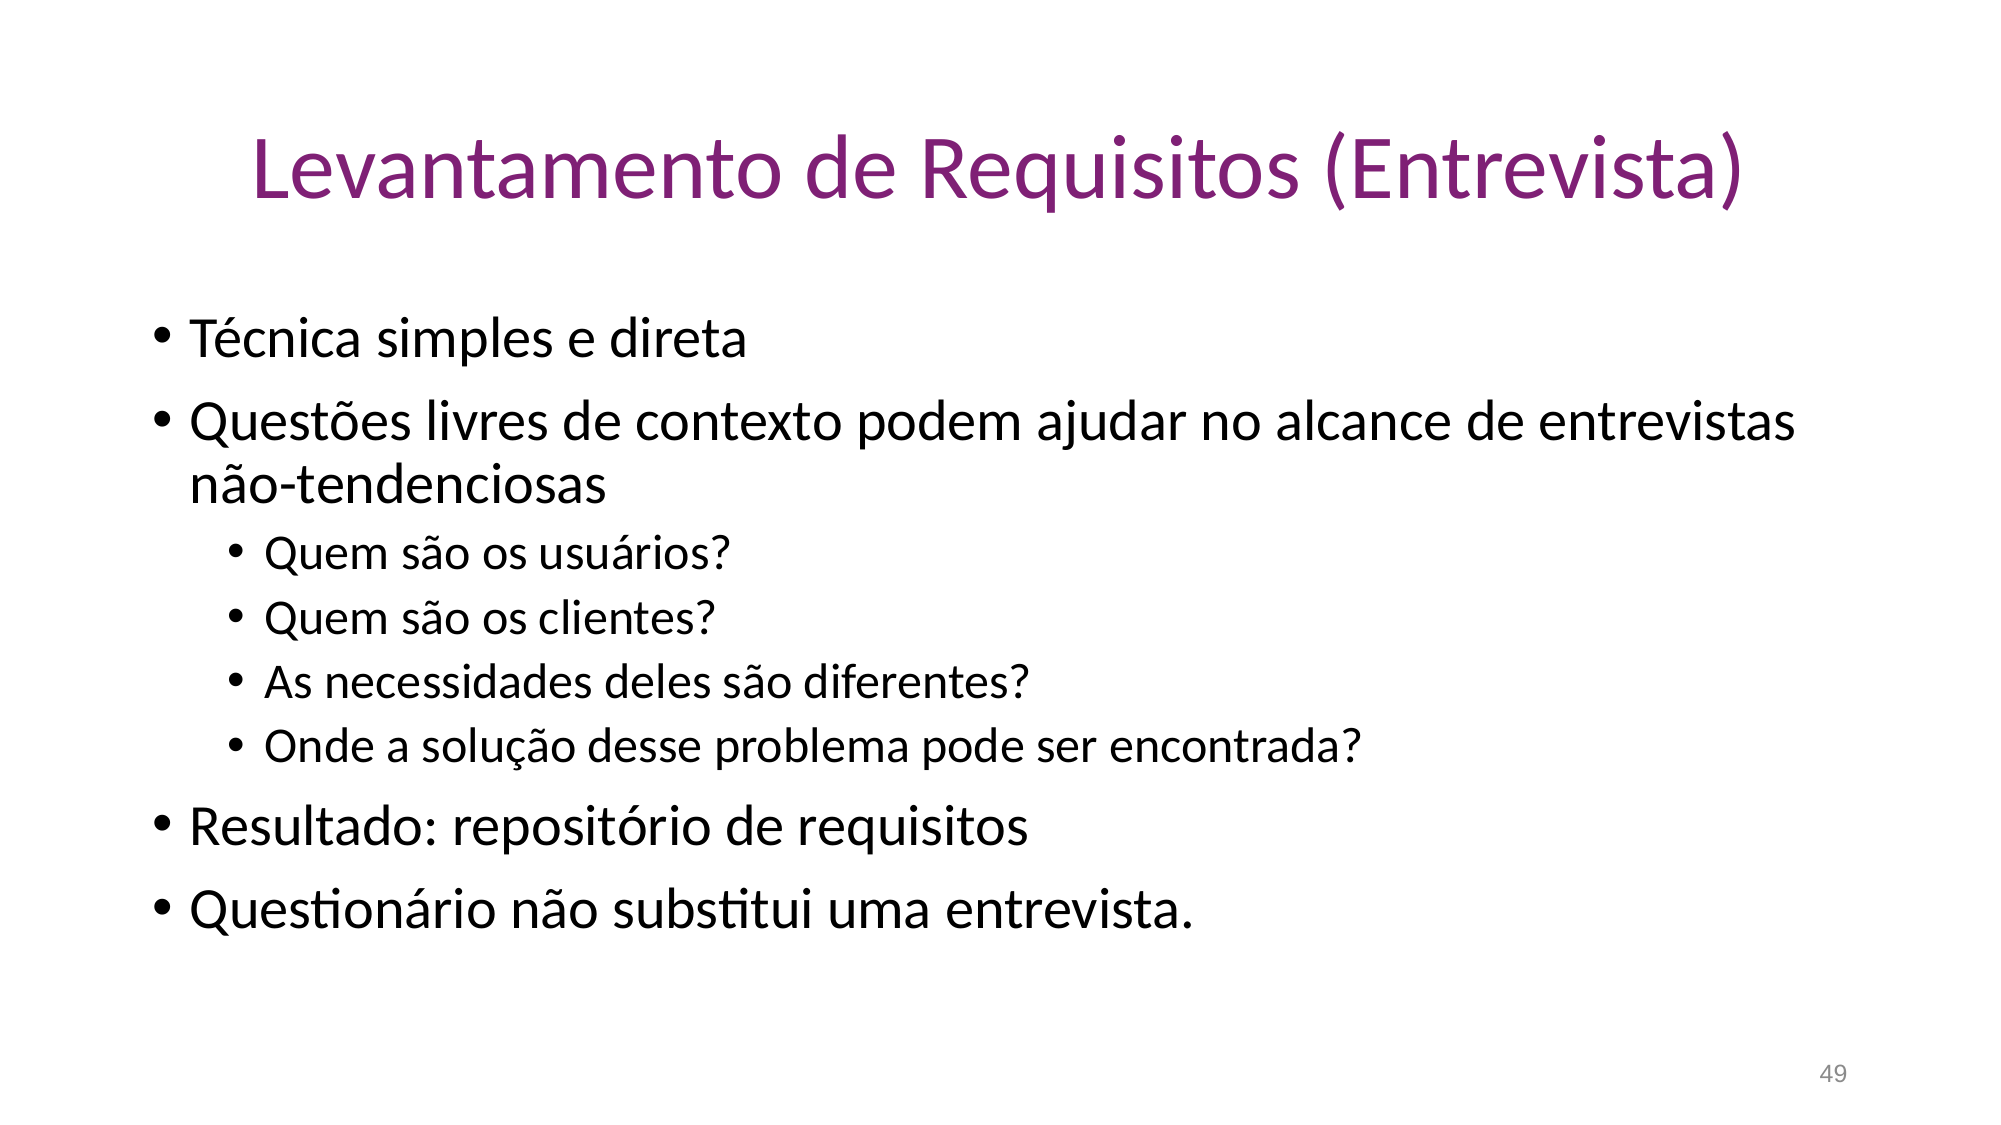

# Levantamento de Requisitos (Entrevista)
Técnica simples e direta
Questões livres de contexto podem ajudar no alcance de entrevistas não-tendenciosas
Quem são os usuários?
Quem são os clientes?
As necessidades deles são diferentes?
Onde a solução desse problema pode ser encontrada?
Resultado: repositório de requisitos
Questionário não substitui uma entrevista.
49